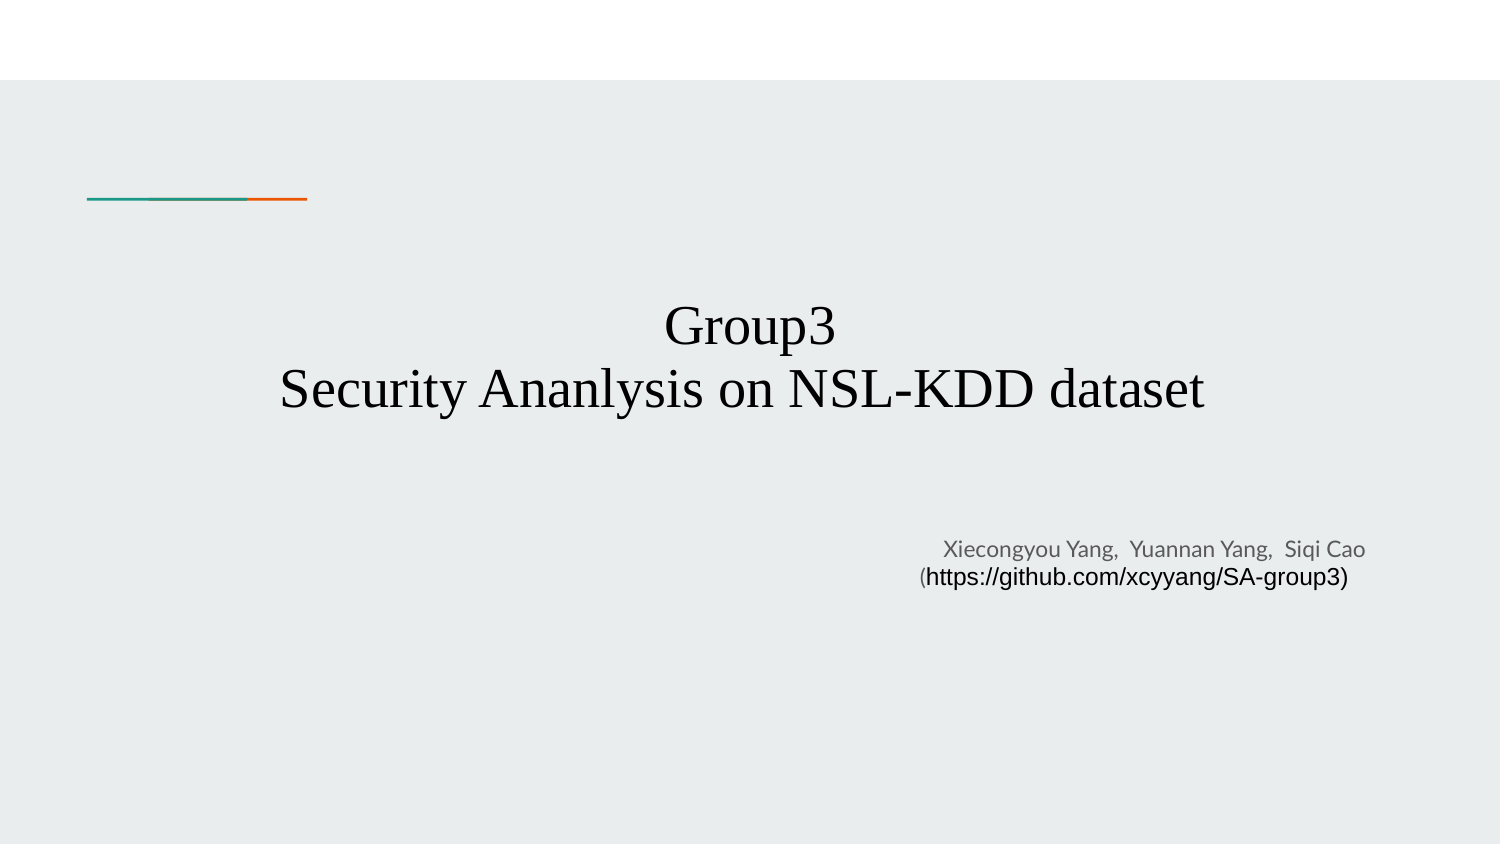

# Group3
Security Ananlysis on NSL-KDD dataset
Xiecongyou Yang,  Yuannan Yang,  Siqi Cao
				                                                                                                              (https://github.com/xcyyang/SA-group3)